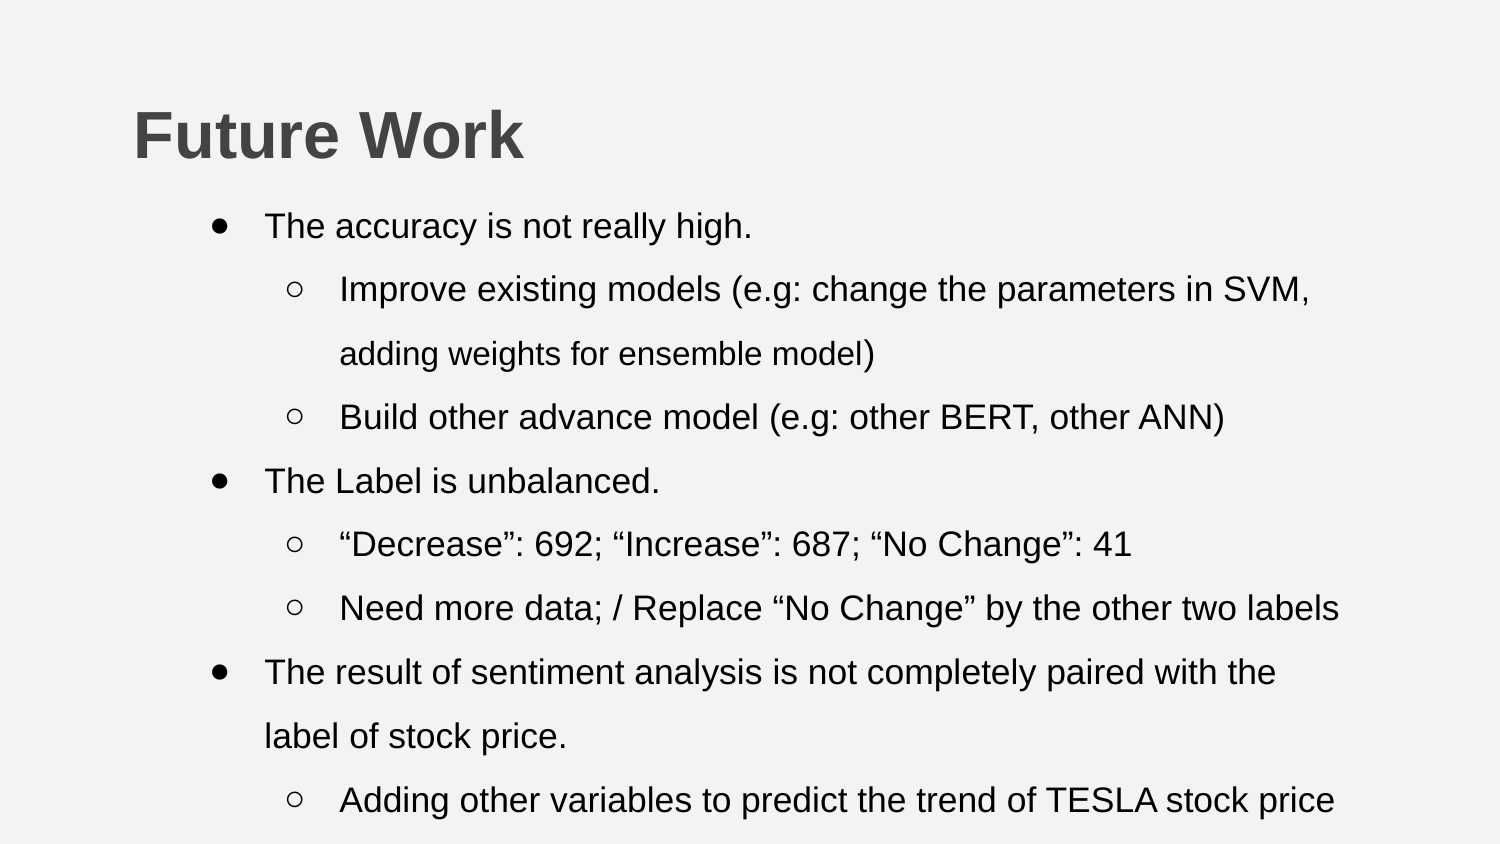

# Future Work
The accuracy is not really high.
Improve existing models (e.g: change the parameters in SVM, adding weights for ensemble model)
Build other advance model (e.g: other BERT, other ANN)
The Label is unbalanced.
“Decrease”: 692; “Increase”: 687; “No Change”: 41
Need more data; / Replace “No Change” by the other two labels
The result of sentiment analysis is not completely paired with the label of stock price.
Adding other variables to predict the trend of TESLA stock price